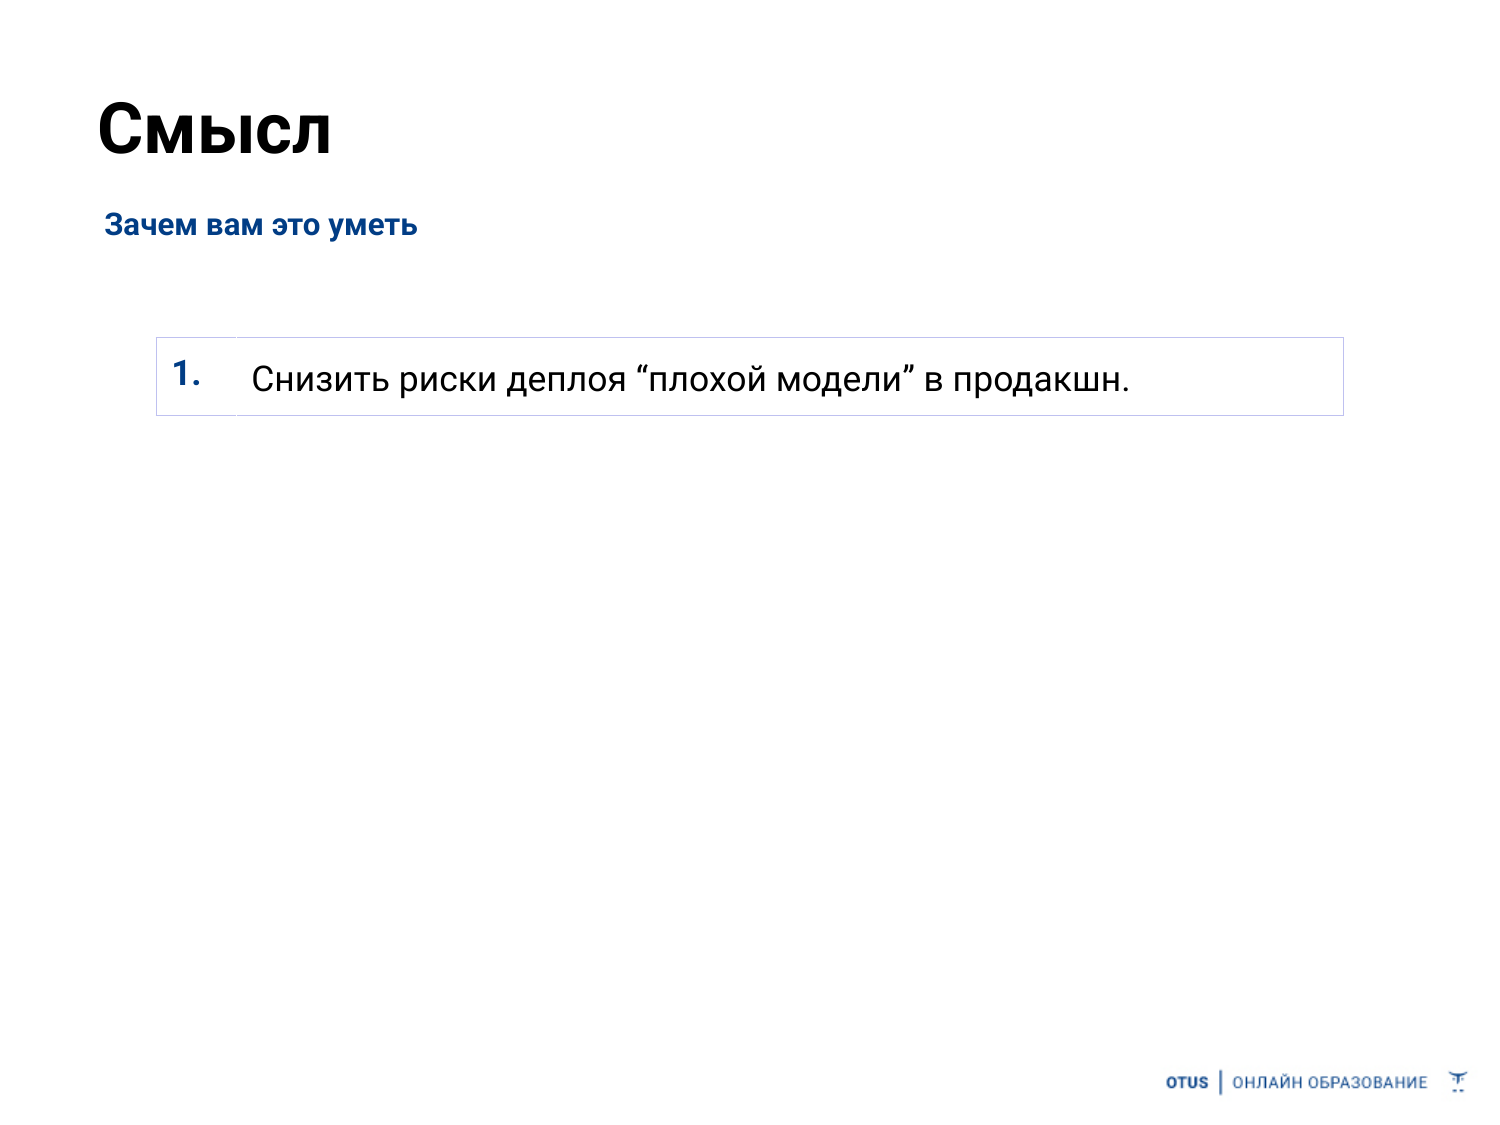

# Смысл
Зачем вам это уметь
| 1. | Снизить риски деплоя “плохой модели” в продакшн. |
| --- | --- |